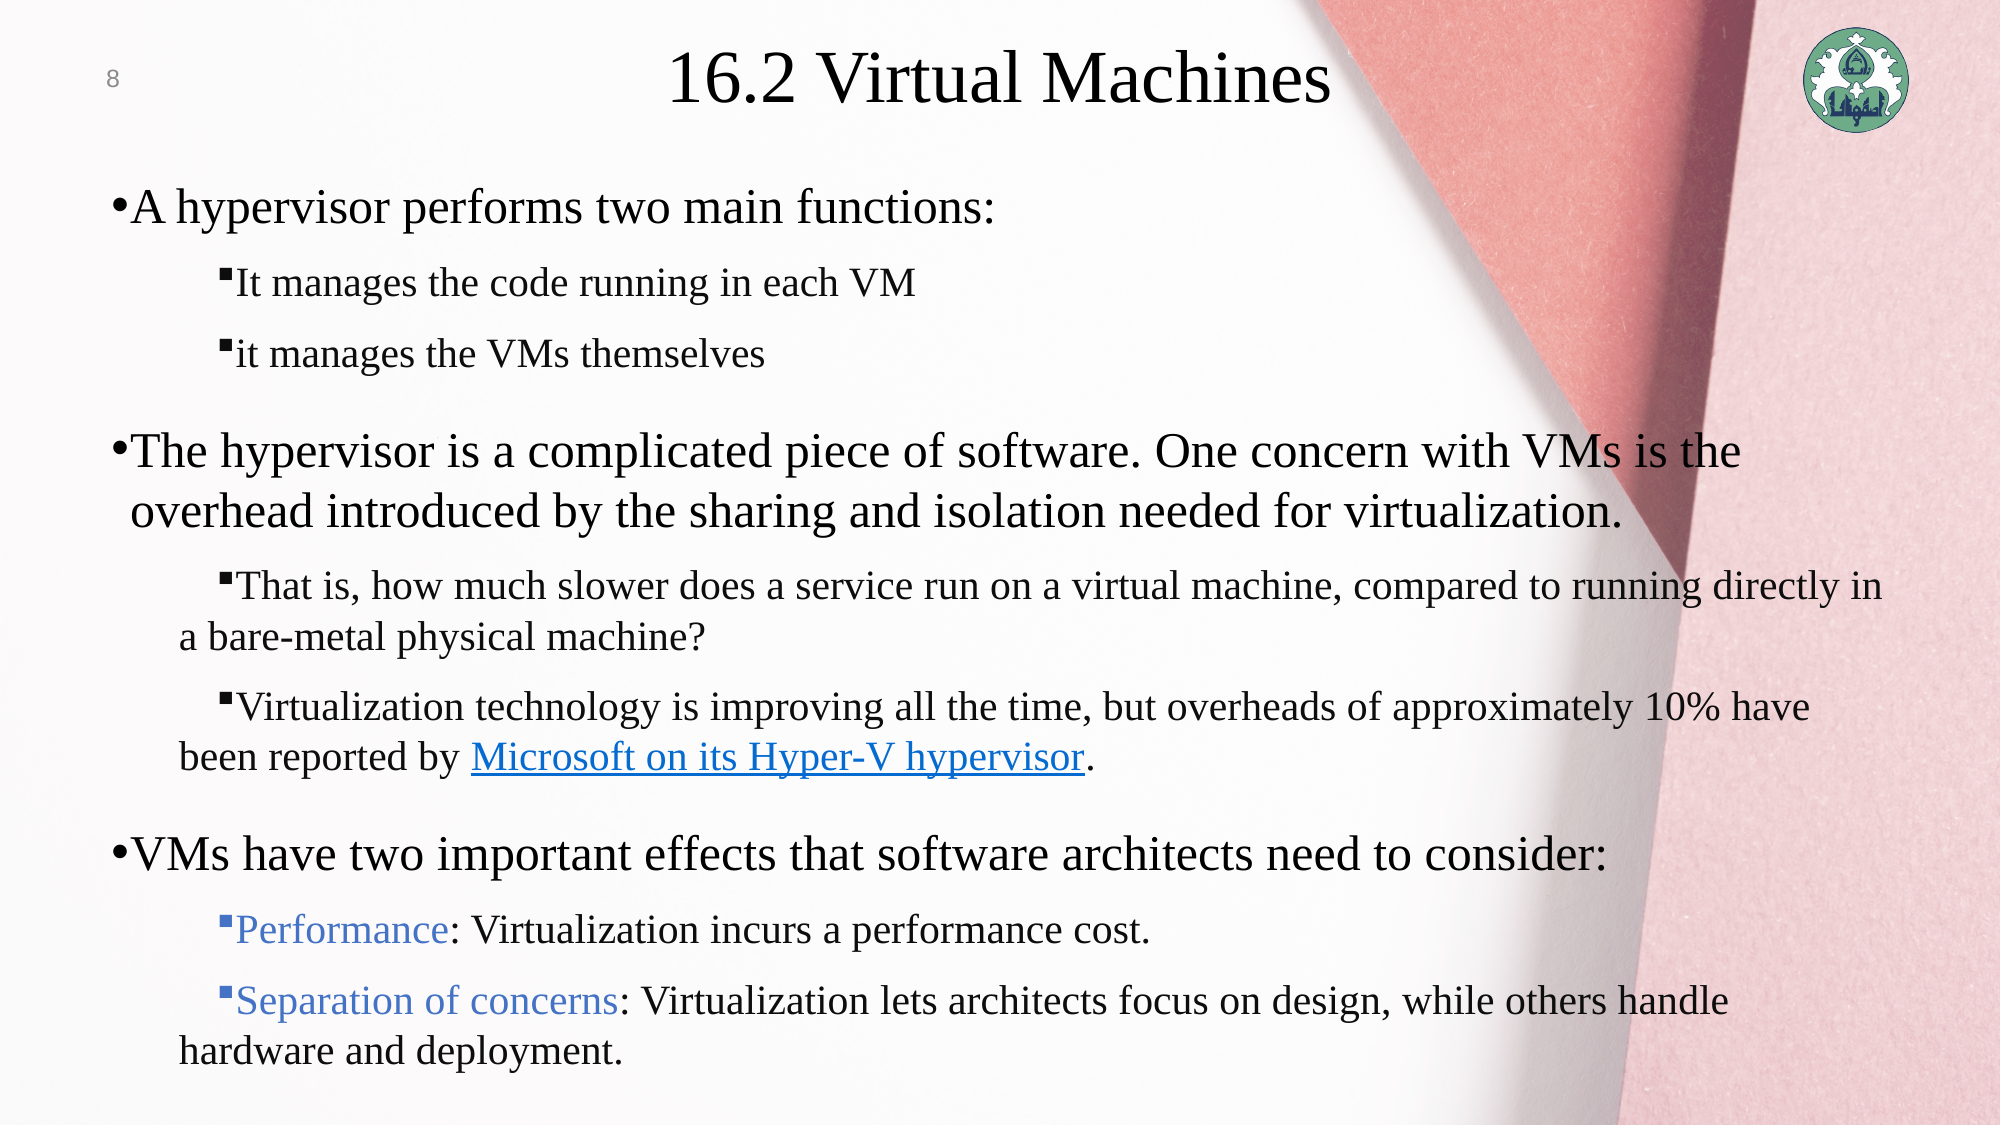

8
# 16.2 Virtual Machines
A hypervisor performs two main functions:
It manages the code running in each VM
it manages the VMs themselves
The hypervisor is a complicated piece of software. One concern with VMs is the overhead introduced by the sharing and isolation needed for virtualization.
That is, how much slower does a service run on a virtual machine, compared to running directly in a bare-metal physical machine?
Virtualization technology is improving all the time, but overheads of approximately 10% have been reported by Microsoft on its Hyper-V hypervisor.
VMs have two important effects that software architects need to consider:
Performance: Virtualization incurs a performance cost.
Separation of concerns: Virtualization lets architects focus on design, while others handle hardware and deployment.